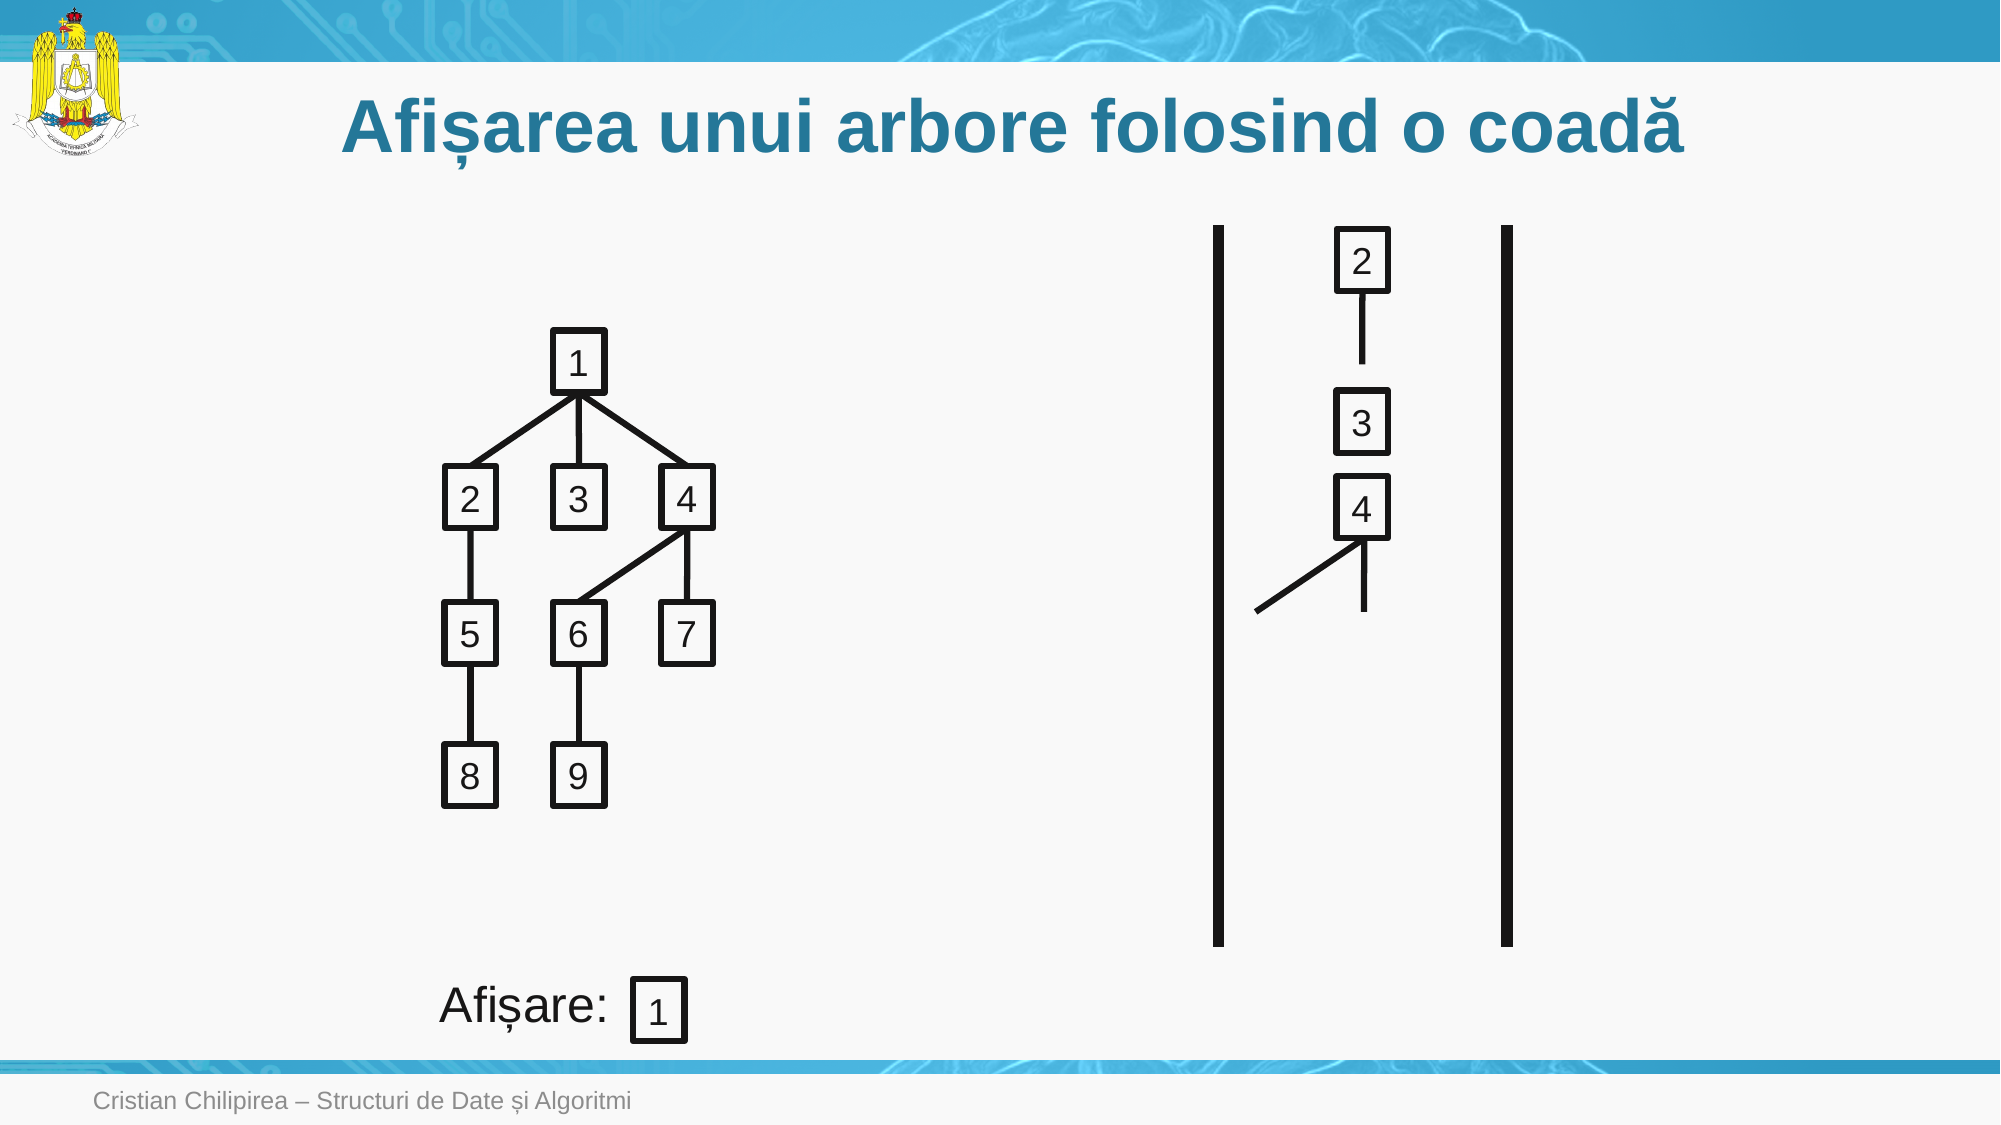

# Afișarea unui arbore folosind o coadă
2
1
3
2
3
4
4
5
6
7
8
9
Afișare:
1
Cristian Chilipirea – Structuri de Date și Algoritmi